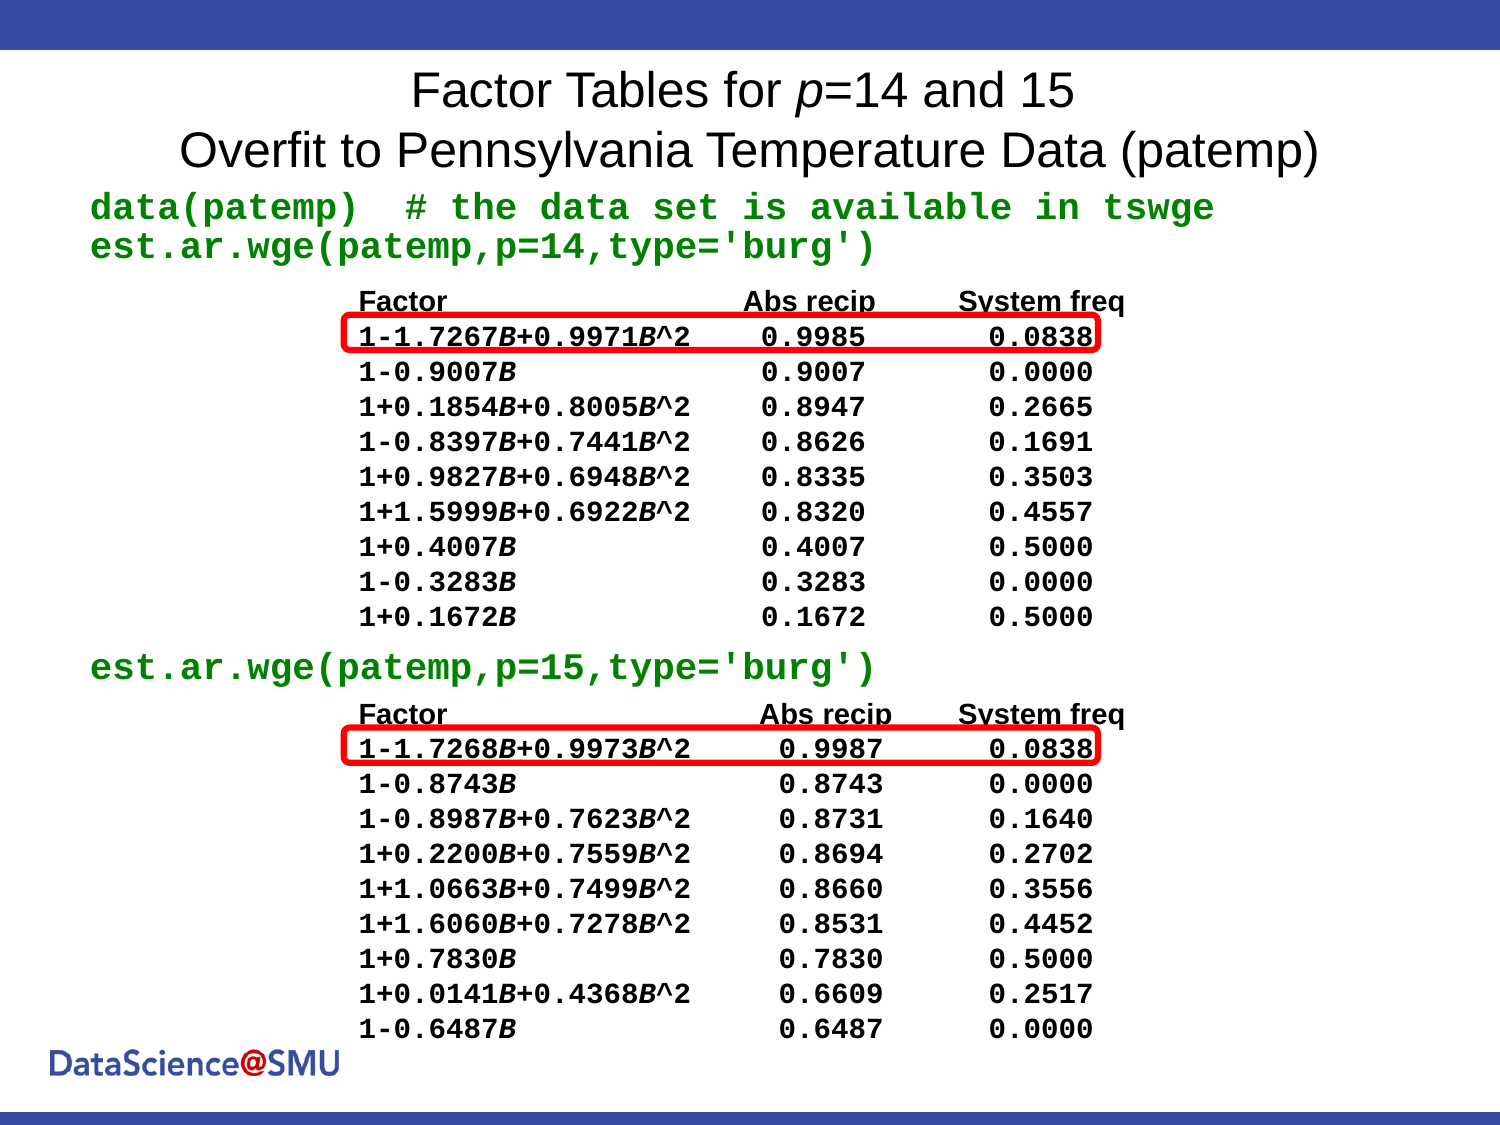

Factor Tables for p=14 and 15
Overfit to Pennsylvania Temperature Data (patemp)
data(patemp)  # the data set is available in tswge
est.ar.wge(patemp,p=14,type='burg')
Factor                                    Abs recip          System freq
1-1.7267B+0.9971B^2    0.9985       0.0838
1-0.9007B              0.9007       0.0000
1+0.1854B+0.8005B^2    0.8947       0.2665
1-0.8397B+0.7441B^2    0.8626       0.1691
1+0.9827B+0.6948B^2    0.8335       0.3503
1+1.5999B+0.6922B^2    0.8320       0.4557
1+0.4007B              0.4007       0.5000
1-0.3283B              0.3283       0.0000
1+0.1672B              0.1672       0.5000

est.ar.wge(patemp,p=15,type='burg')
Factor                                      Abs recip        System freq
1-1.7268B+0.9973B^2     0.9987      0.0838
1-0.8743B               0.8743      0.0000
1-0.8987B+0.7623B^2     0.8731      0.1640
1+0.2200B+0.7559B^2     0.8694      0.2702
1+1.0663B+0.7499B^2     0.8660      0.3556
1+1.6060B+0.7278B^2     0.8531      0.4452
1+0.7830B               0.7830      0.5000
1+0.0141B+0.4368B^2     0.6609      0.2517
1-0.6487B               0.6487      0.0000